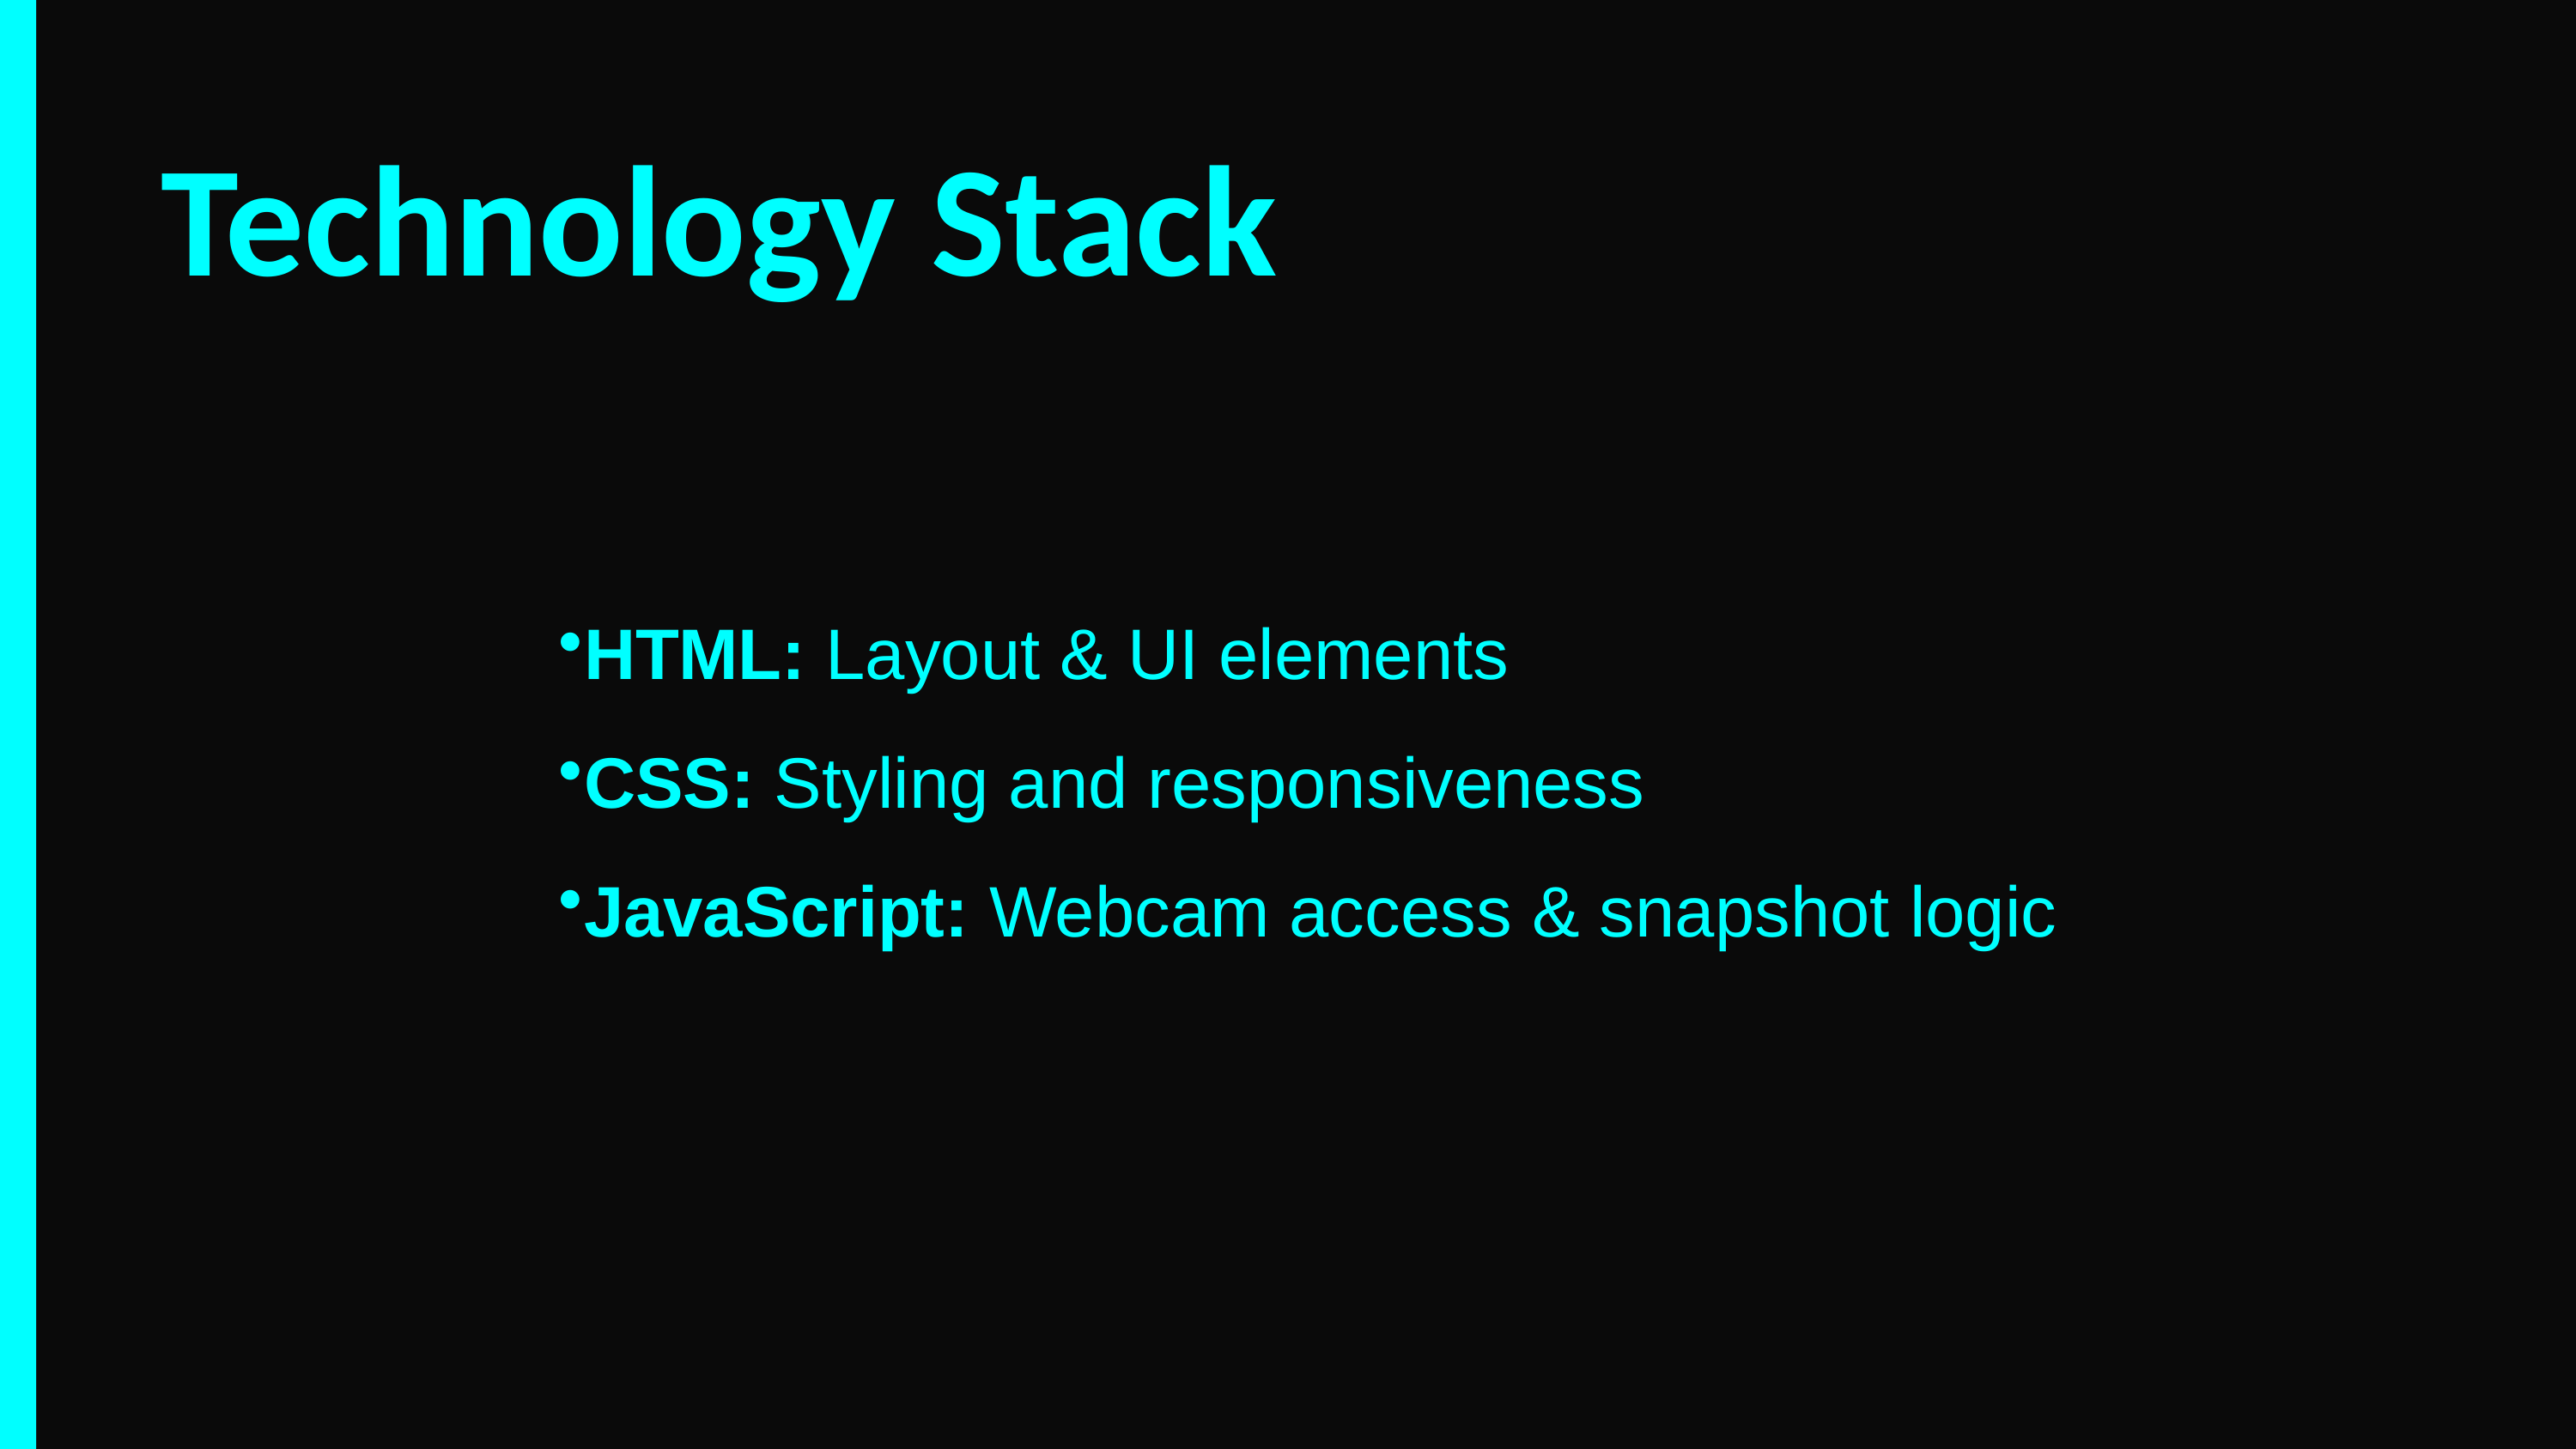

Technology Stack

HTML: Layout & UI elements
CSS: Styling and responsiveness
JavaScript: Webcam access & snapshot logic